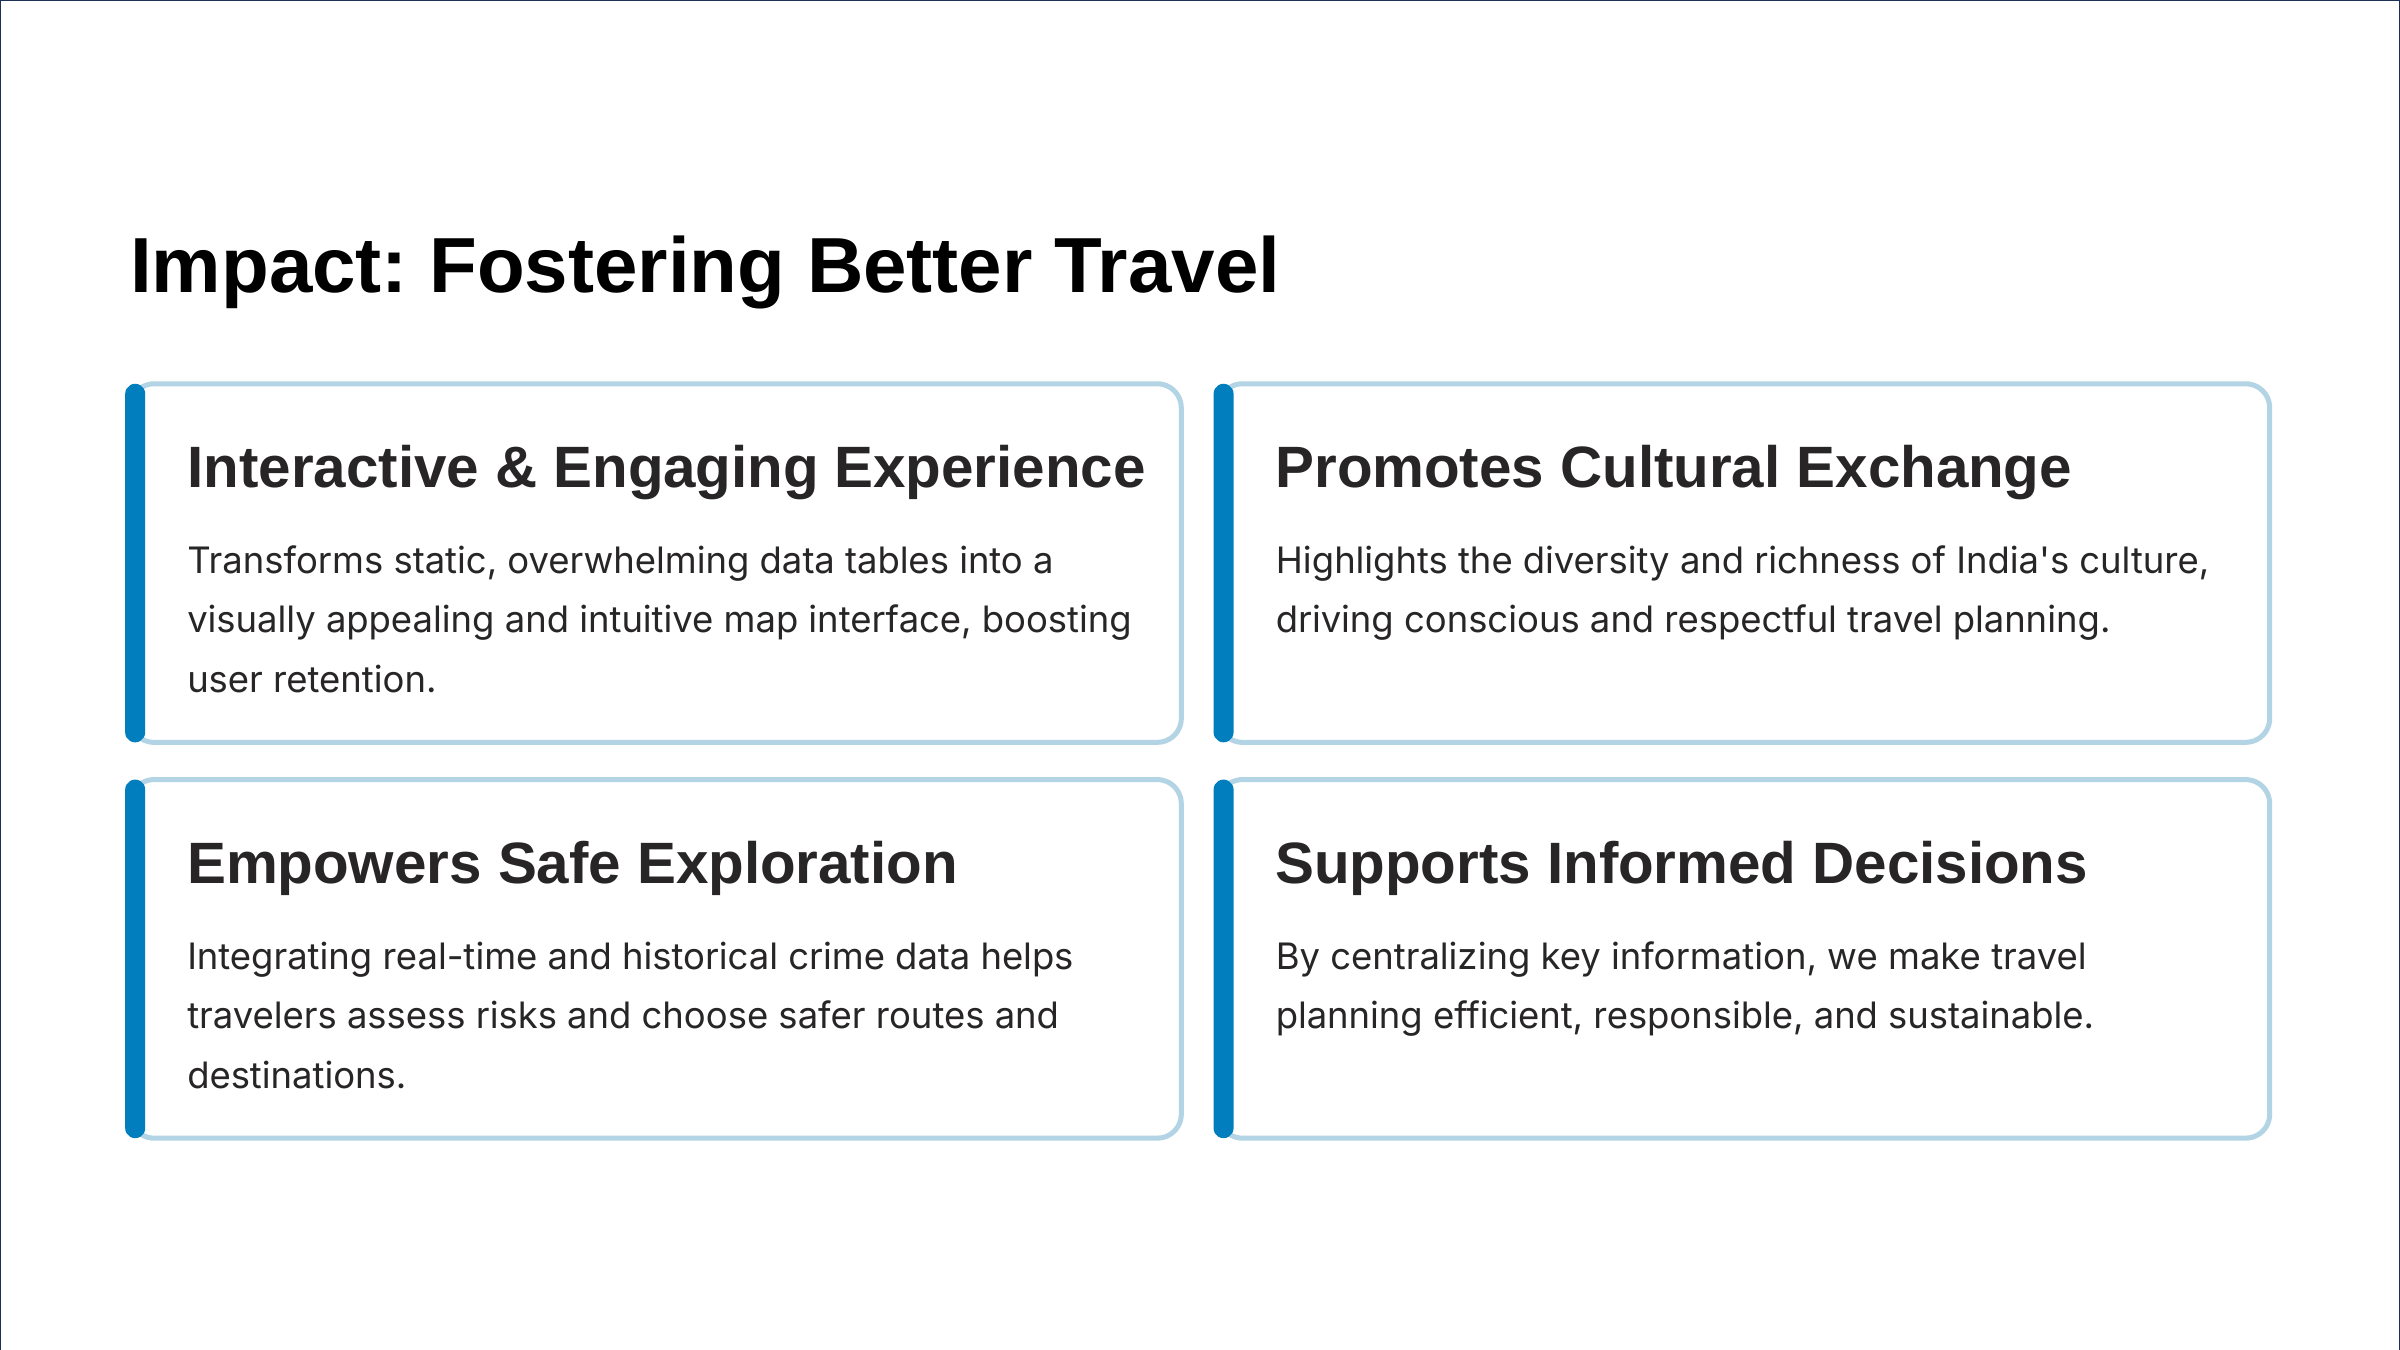

Impact: Fostering Better Travel

Interactive & Engaging Experience
Promotes Cultural Exchange
Transforms static, overwhelming data tables into a visually appealing and intuitive map interface, boosting user retention.
Highlights the diversity and richness of India's culture, driving conscious and respectful travel planning.

Empowers Safe Exploration
Supports Informed Decisions
Integrating real-time and historical crime data helps travelers assess risks and choose safer routes and destinations.
By centralizing key information, we make travel planning efficient, responsible, and sustainable.